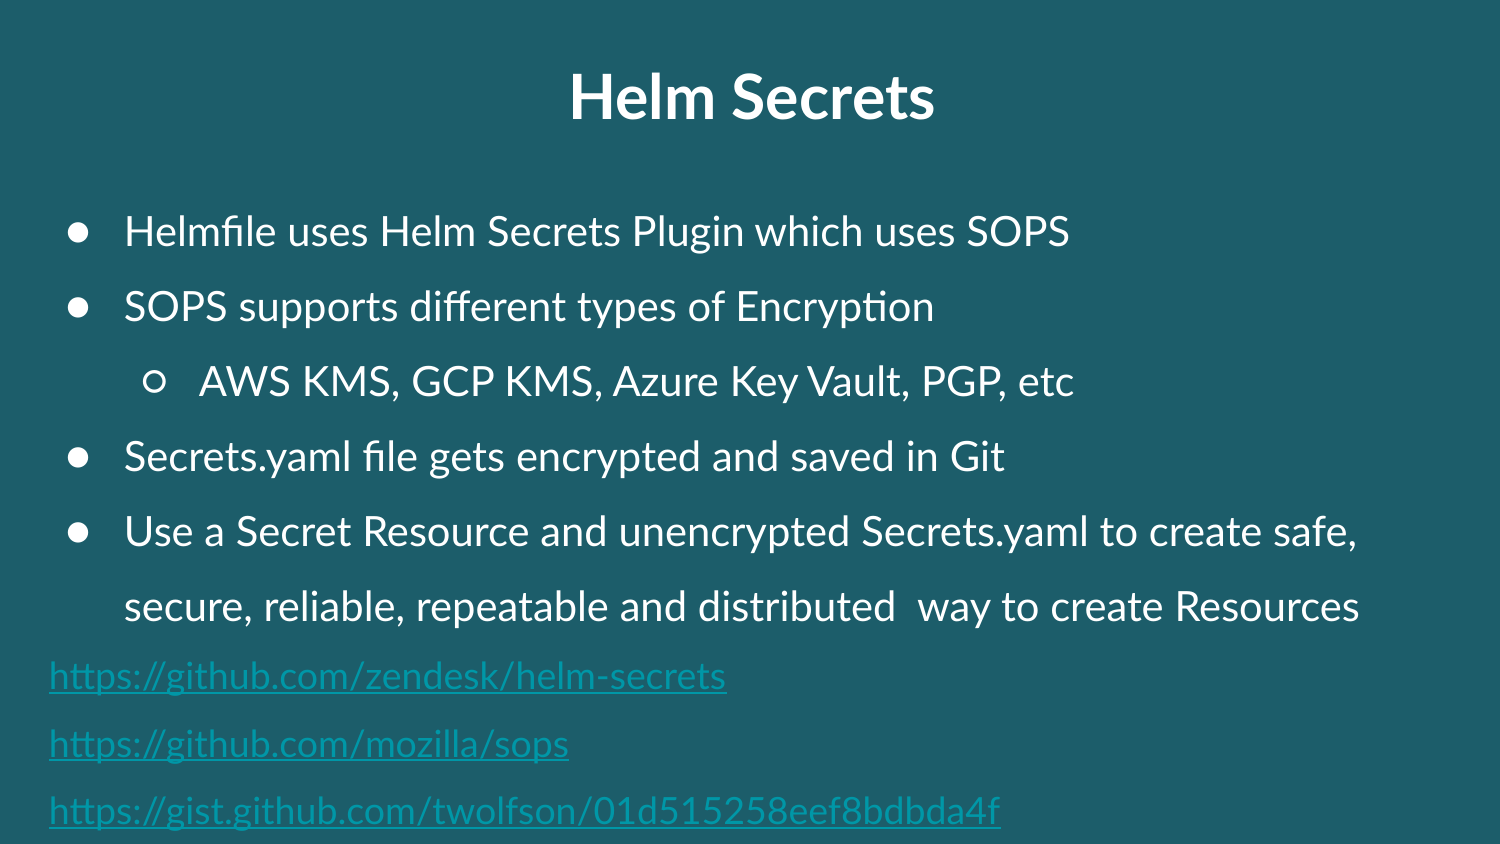

Helm Secrets
Helmfile uses Helm Secrets Plugin which uses SOPS
SOPS supports different types of Encryption
AWS KMS, GCP KMS, Azure Key Vault, PGP, etc
Secrets.yaml file gets encrypted and saved in Git
Use a Secret Resource and unencrypted Secrets.yaml to create safe, secure, reliable, repeatable and distributed  way to create Resources
https://github.com/zendesk/helm-secrets
https://github.com/mozilla/sops
https://gist.github.com/twolfson/01d515258eef8bdbda4f